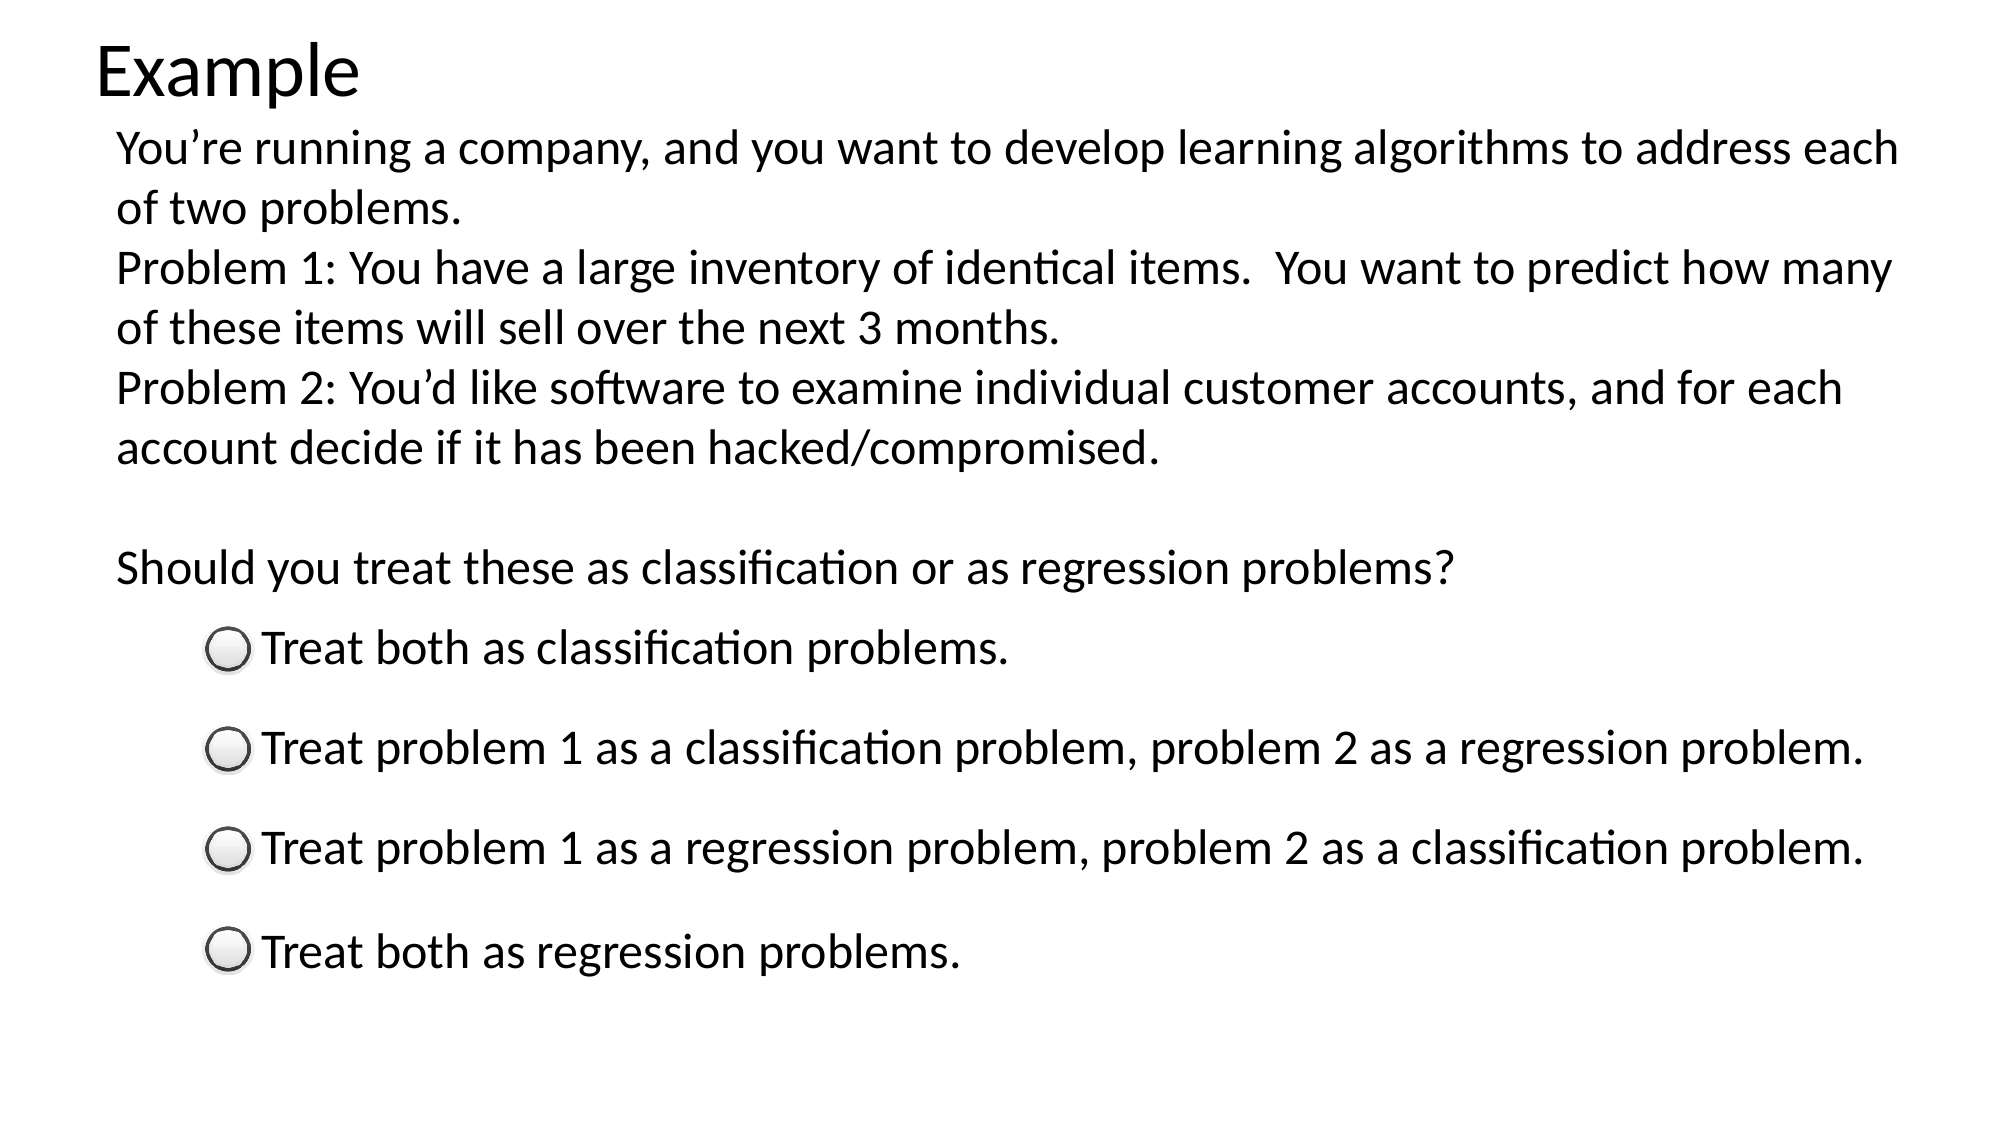

Example
You’re running a company, and you want to develop learning algorithms to address each of two problems.
Problem 1: You have a large inventory of identical items.  You want to predict how many of these items will sell over the next 3 months.
Problem 2: You’d like software to examine individual customer accounts, and for each account decide if it has been hacked/compromised.

Should you treat these as classification or as regression problems?
Treat both as classification problems.
Treat problem 1 as a classification problem, problem 2 as a regression problem.
Treat problem 1 as a regression problem, problem 2 as a classification problem.
Treat both as regression problems.